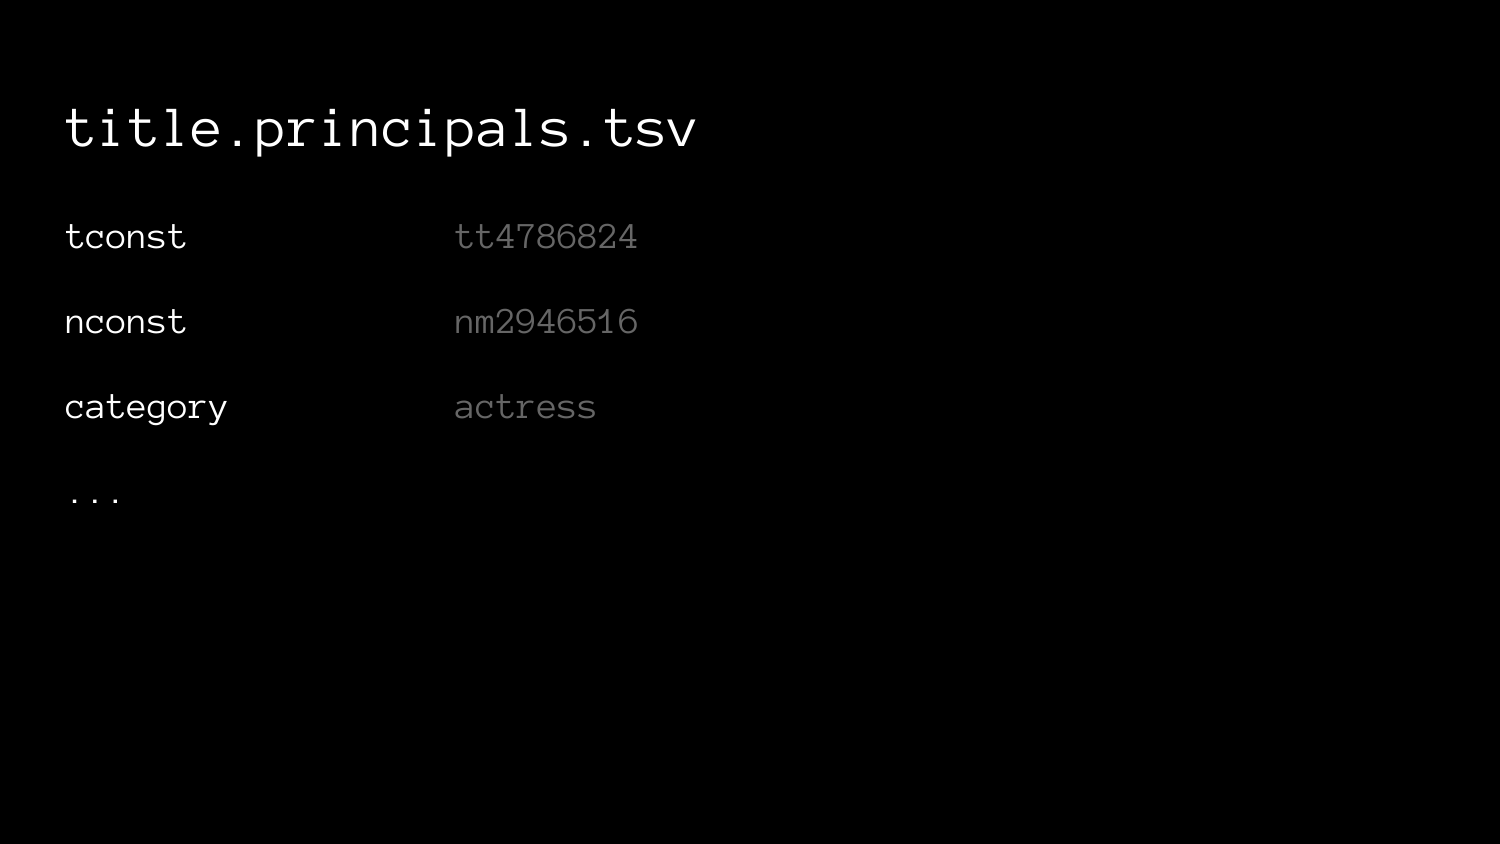

# title.principals.tsv
tconst             tt4786824
nconst             nm2946516
category           actress
...